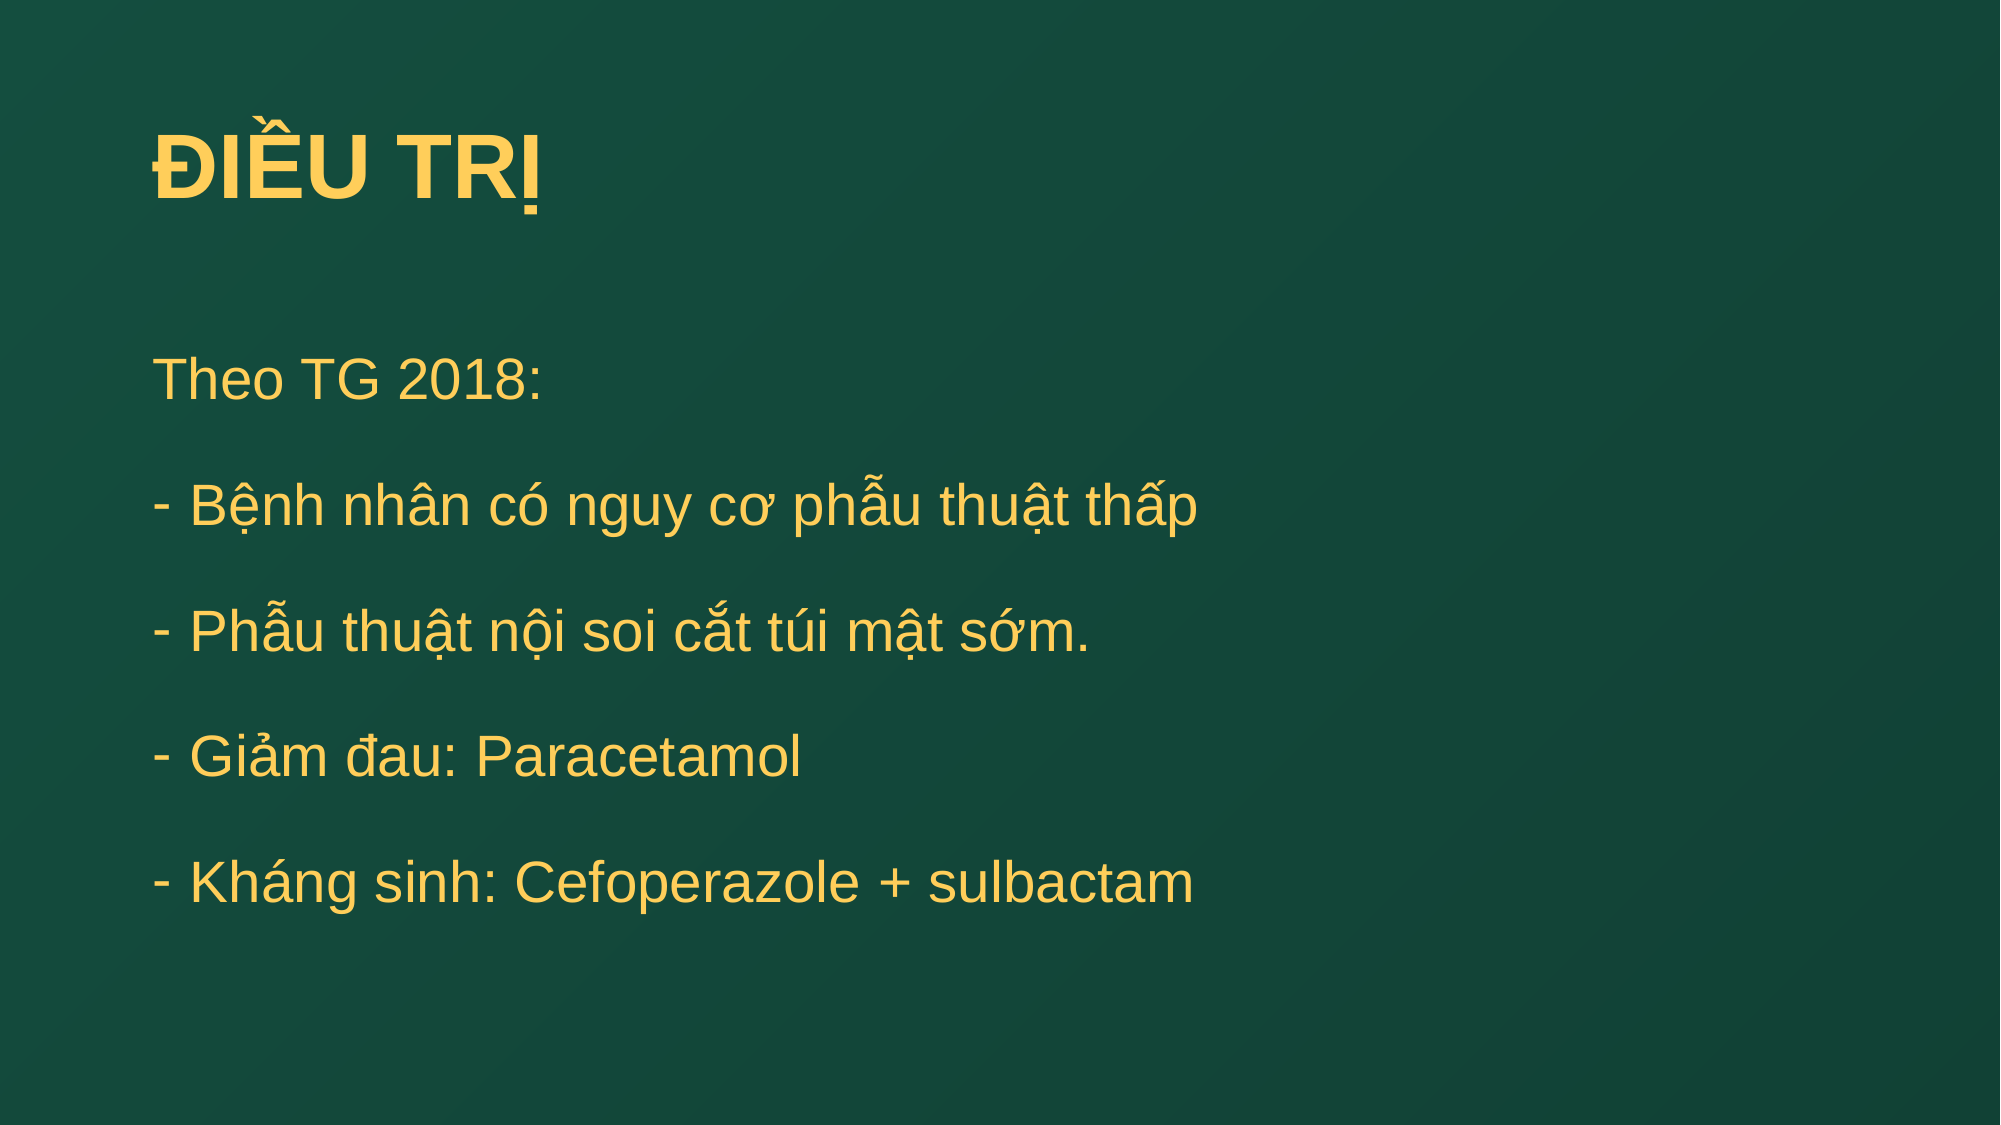

# ĐIỀU TRỊ
Theo TG 2018:
Bệnh nhân có nguy cơ phẫu thuật thấp
Phẫu thuật nội soi cắt túi mật sớm.
Giảm đau: Paracetamol
Kháng sinh: Cefoperazole + sulbactam